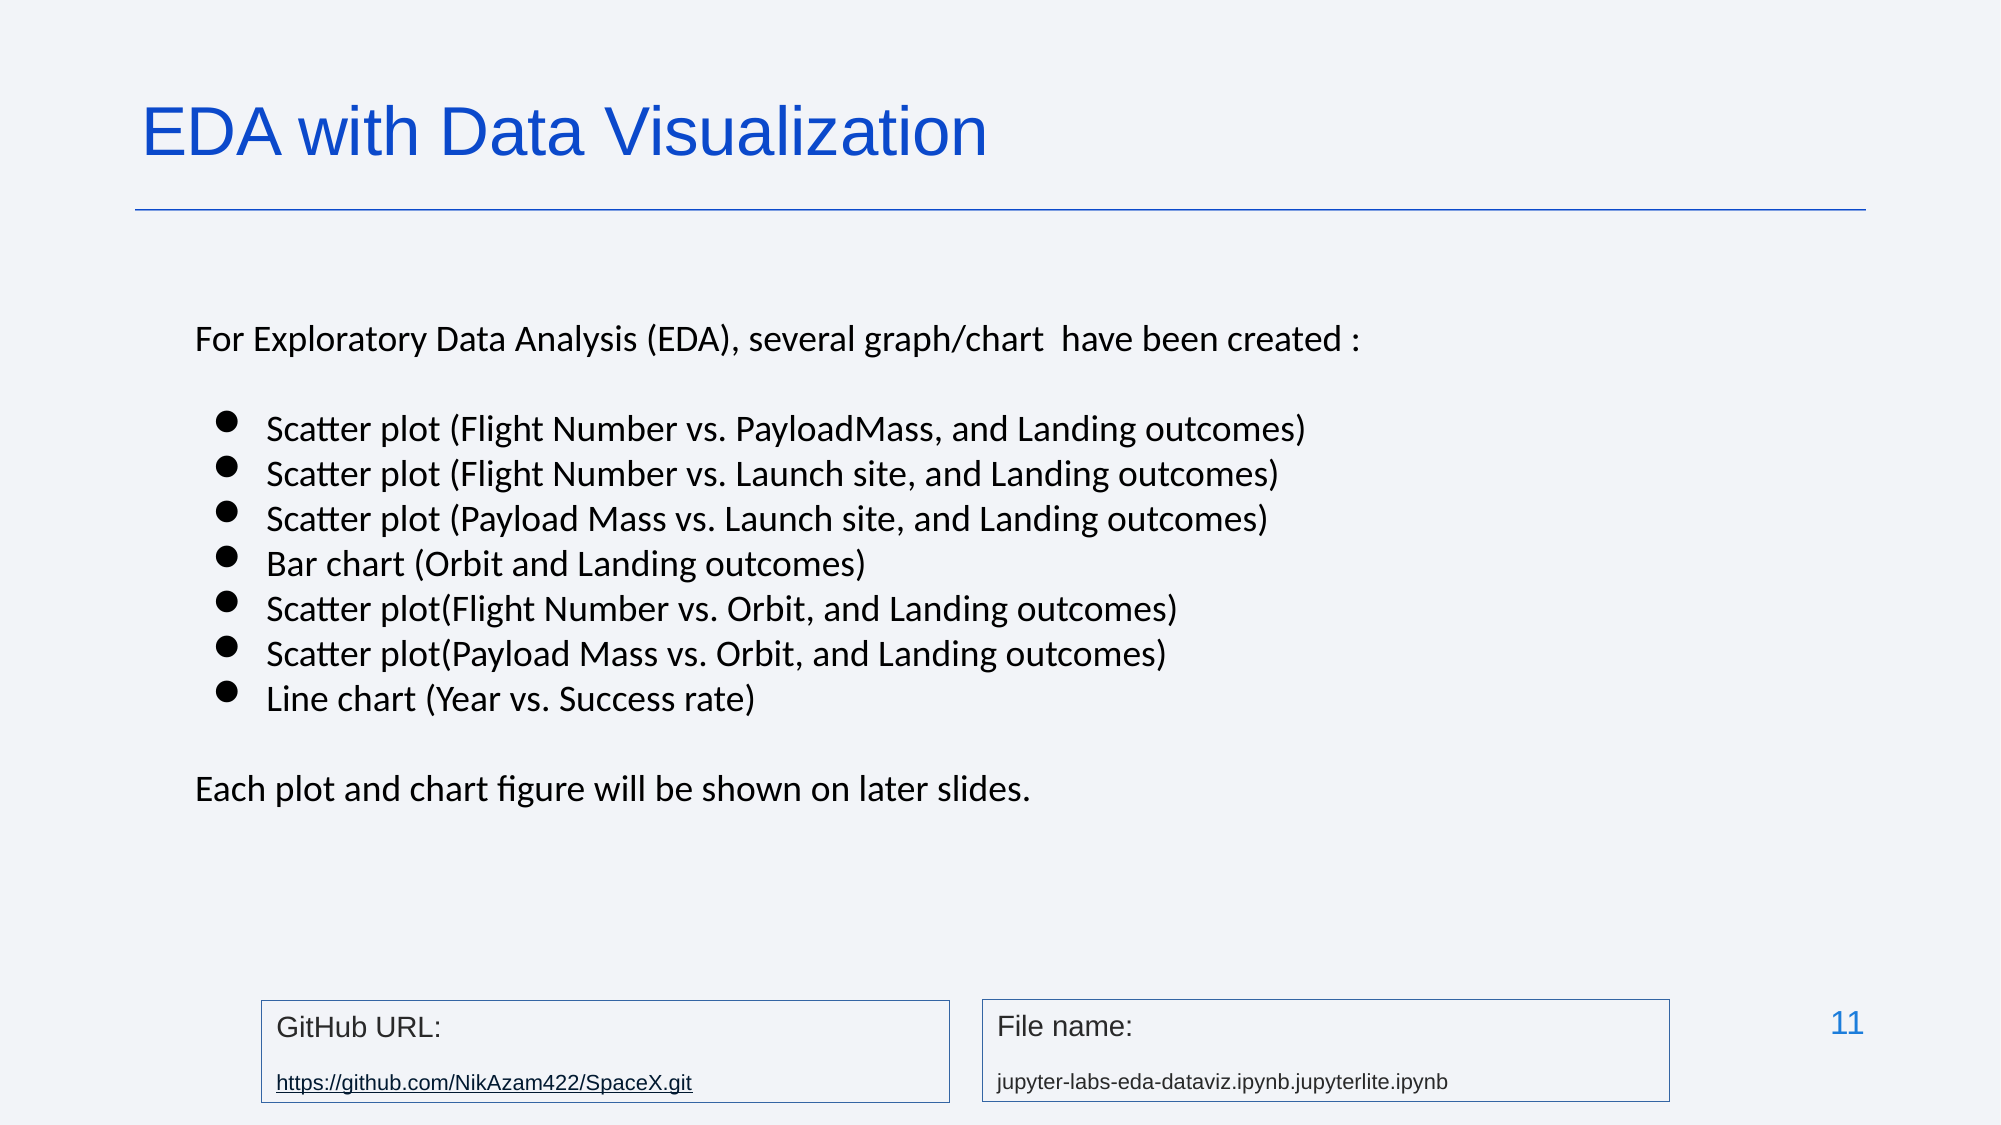

EDA with Data Visualization
# For Exploratory Data Analysis (EDA), several graph/chart  have been created :

Scatter plot (Flight Number vs. PayloadMass, and Landing outcomes)
Scatter plot (Flight Number vs. Launch site, and Landing outcomes)
Scatter plot (Payload Mass vs. Launch site, and Landing outcomes)
Bar chart (Orbit and Landing outcomes)
Scatter plot(Flight Number vs. Orbit, and Landing outcomes)
Scatter plot(Payload Mass vs. Orbit, and Landing outcomes)
Line chart (Year vs. Success rate)

Each plot and chart figure will be shown on later slides.
11
File name:
jupyter-labs-eda-dataviz.ipynb.jupyterlite.ipynb
GitHub URL:
https://github.com/NikAzam422/SpaceX.git